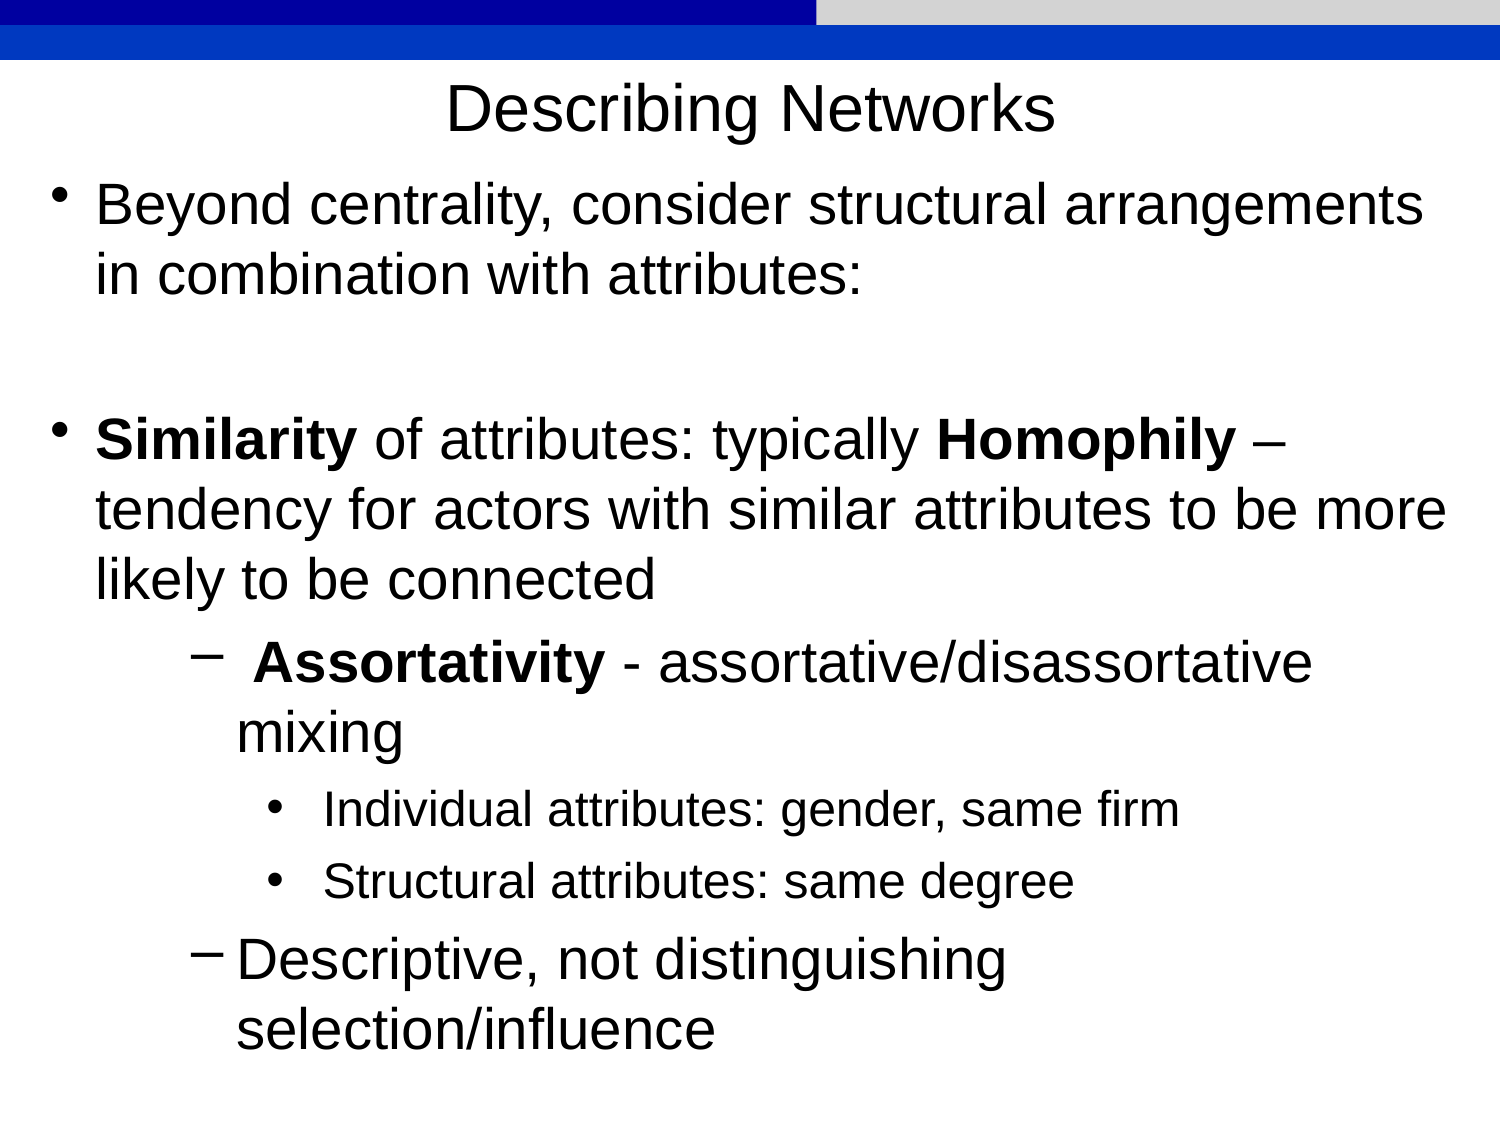

Describing Networks
Beyond centrality, consider structural arrangements in combination with attributes:

Similarity of attributes: typically Homophily – tendency for actors with similar attributes to be more likely to be connected
 Assortativity - assortative/disassortative mixing
Individual attributes: gender, same firm
Structural attributes: same degree
Descriptive, not distinguishing selection/influence